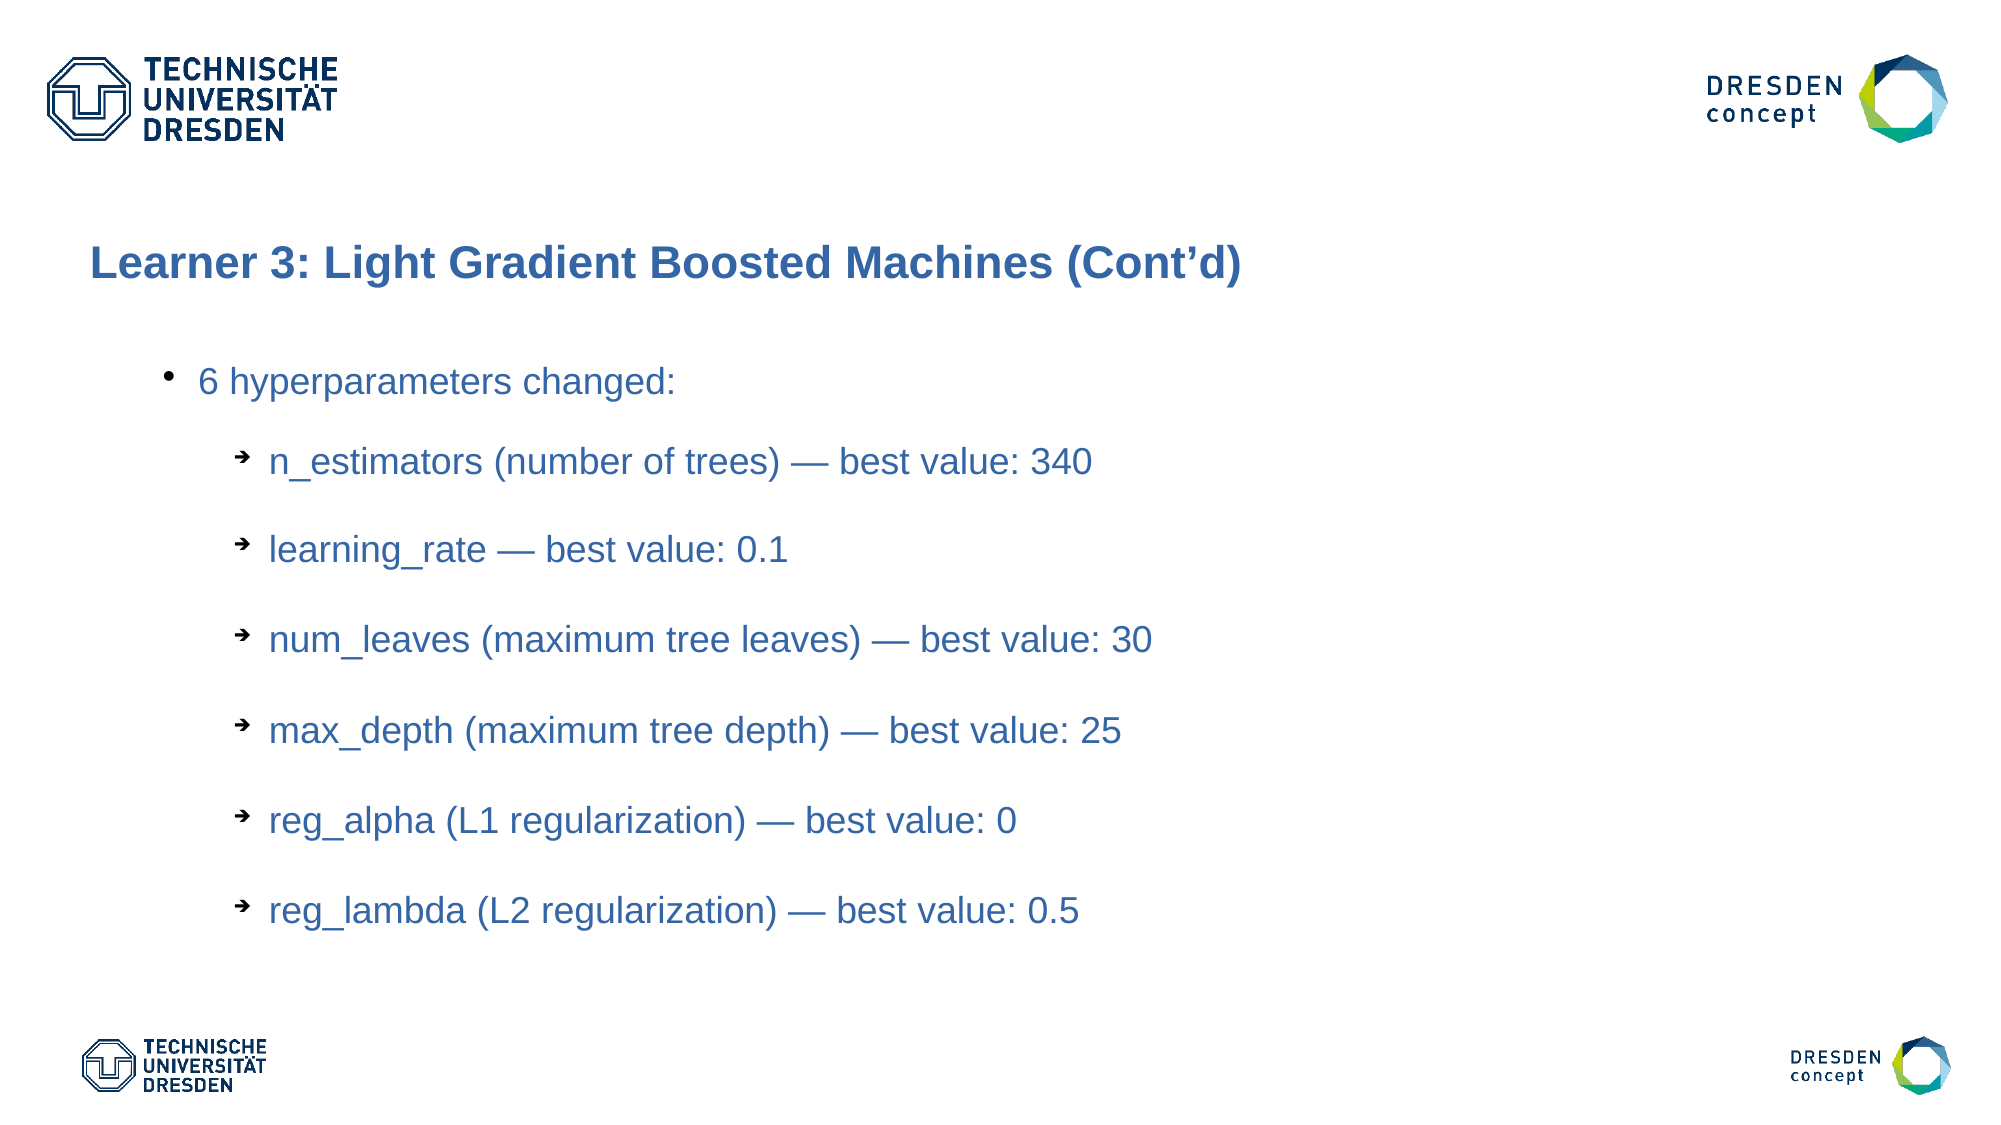

Learner 3: Light Gradient Boosted Machines (Cont’d)
6 hyperparameters changed:
n_estimators (number of trees) — best value: 340
learning_rate — best value: 0.1
num_leaves (maximum tree leaves) — best value: 30
max_depth (maximum tree depth) — best value: 25
reg_alpha (L1 regularization) — best value: 0
reg_lambda (L2 regularization) — best value: 0.5